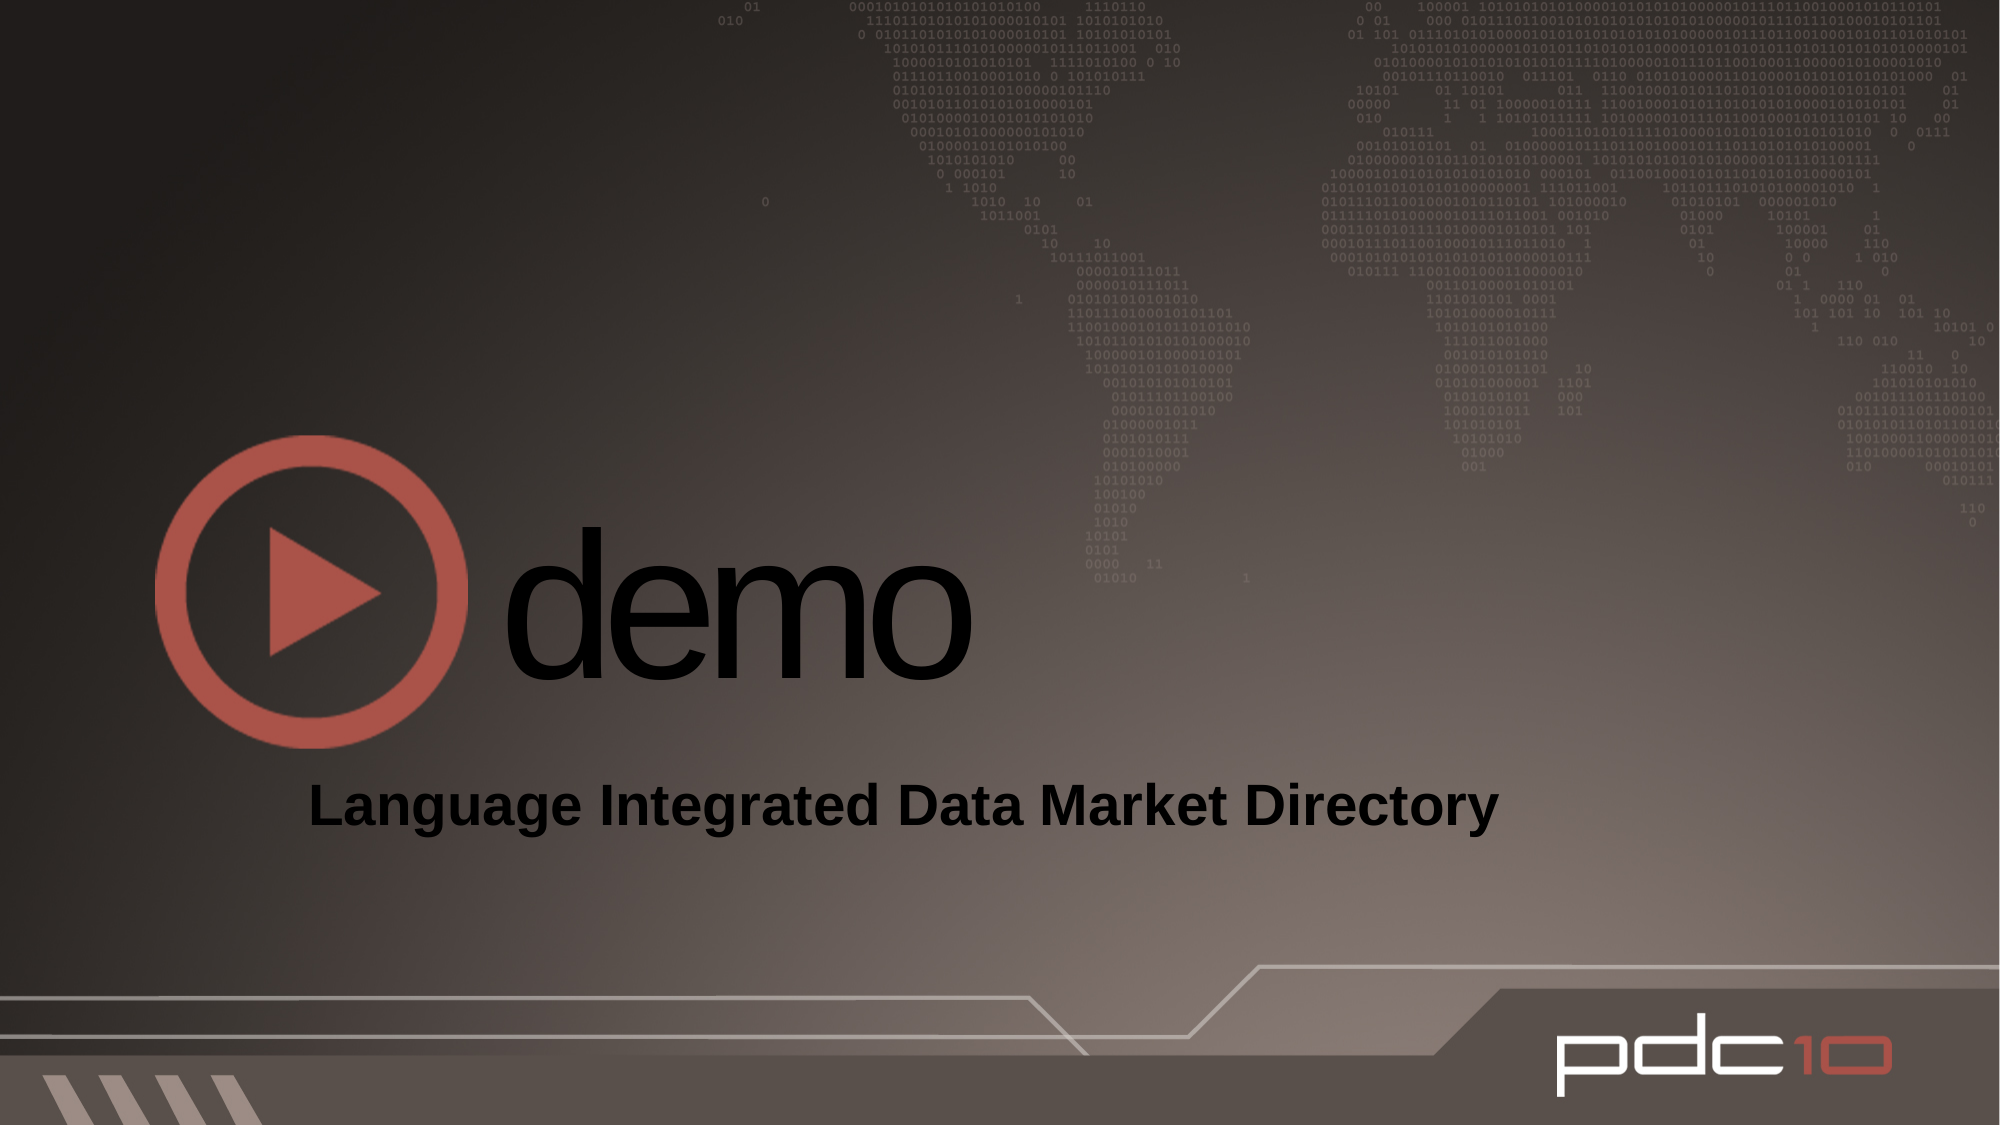

#
demo
Language Integrated Data Market Directory